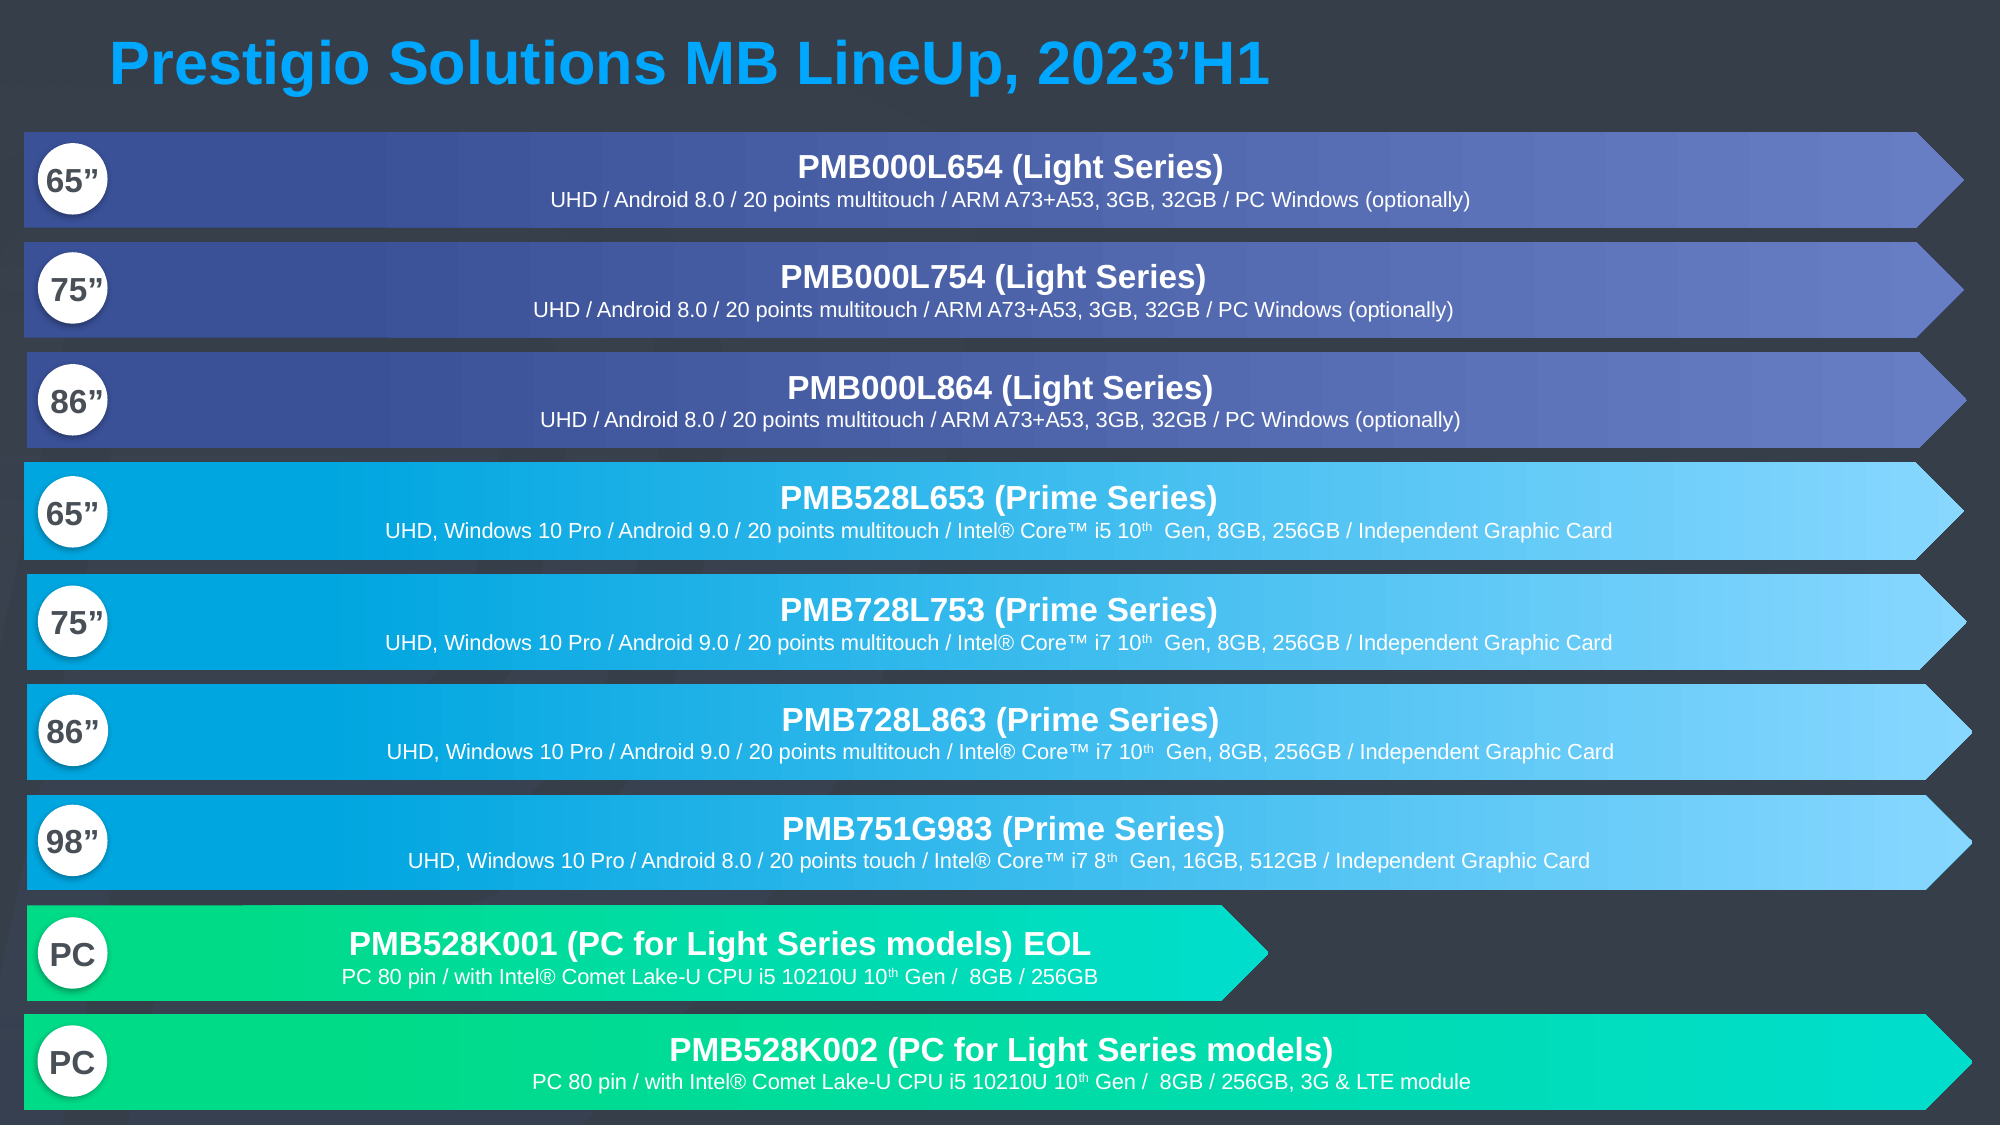

Prestigio Solutions MB LineUp, 2023’H1

PMB000L654 (Light Series)
UHD / Android 8.0 / 20 points multitouch / ARM A73+A53, 3GB, 32GB / PC Windows (optionally)
65”

PMB000L754 (Light Series)
UHD / Android 8.0 / 20 points multitouch / ARM A73+A53, 3GB, 32GB / PC Windows (optionally)
 75”

PMB000L864 (Light Series)
UHD / Android 8.0 / 20 points multitouch / ARM A73+A53, 3GB, 32GB / PC Windows (optionally)
 86”

PMB528L653 (Prime Series)
UHD, Windows 10 Pro / Android 9.0 / 20 points multitouch / Intel® Core™ i5 10th  Gen, 8GB, 256GB / Independent Graphic Card
65”

PMB728L753 (Prime Series)
UHD, Windows 10 Pro / Android 9.0 / 20 points multitouch / Intel® Core™ i7 10th  Gen, 8GB, 256GB / Independent Graphic Card
 75”

PMB728L863 (Prime Series)
UHD, Windows 10 Pro / Android 9.0 / 20 points multitouch / Intel® Core™ i7 10th  Gen, 8GB, 256GB / Independent Graphic Card
86”

 PMB751G983 (Prime Series)
UHD, Windows 10 Pro / Android 8.0 / 20 points touch / Intel® Core™ i7 8th  Gen, 16GB, 512GB / Independent Graphic Card
98”

PMB528K001 (PC for Light Series models) EOL
PC 80 pin / with Intel® Comet Lake-U CPU i5 10210U 10th Gen /  8GB / 256GB
PC

PMB528K002 (PC for Light Series models)
PC 80 pin / with Intel® Comet Lake-U CPU i5 10210U 10th Gen /  8GB / 256GB, 3G & LTE module
PC